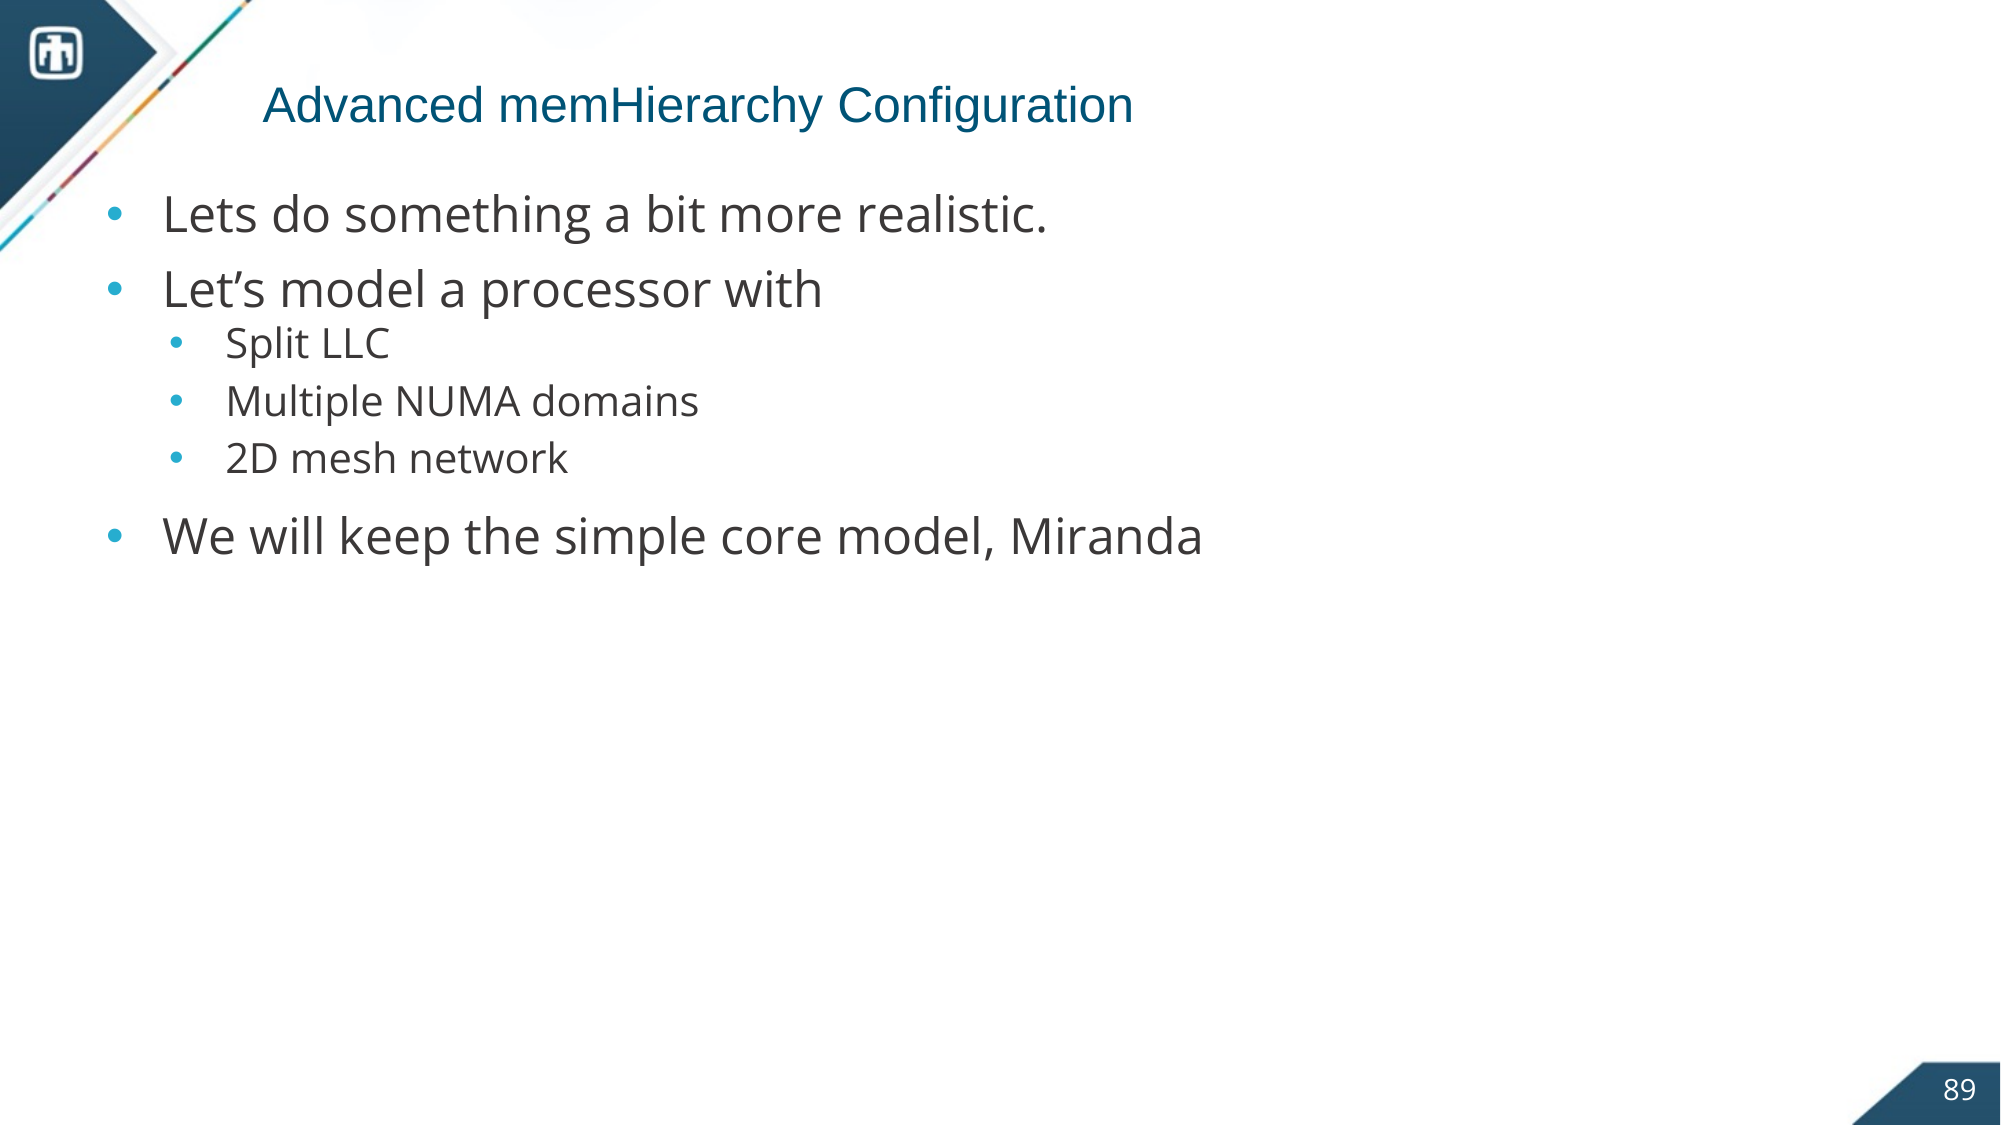

# Advanced memHierarchy Configuration
Lets do something a bit more realistic.
Let’s model a processor with
Split LLC
Multiple NUMA domains
2D mesh network
We will keep the simple core model, Miranda

89